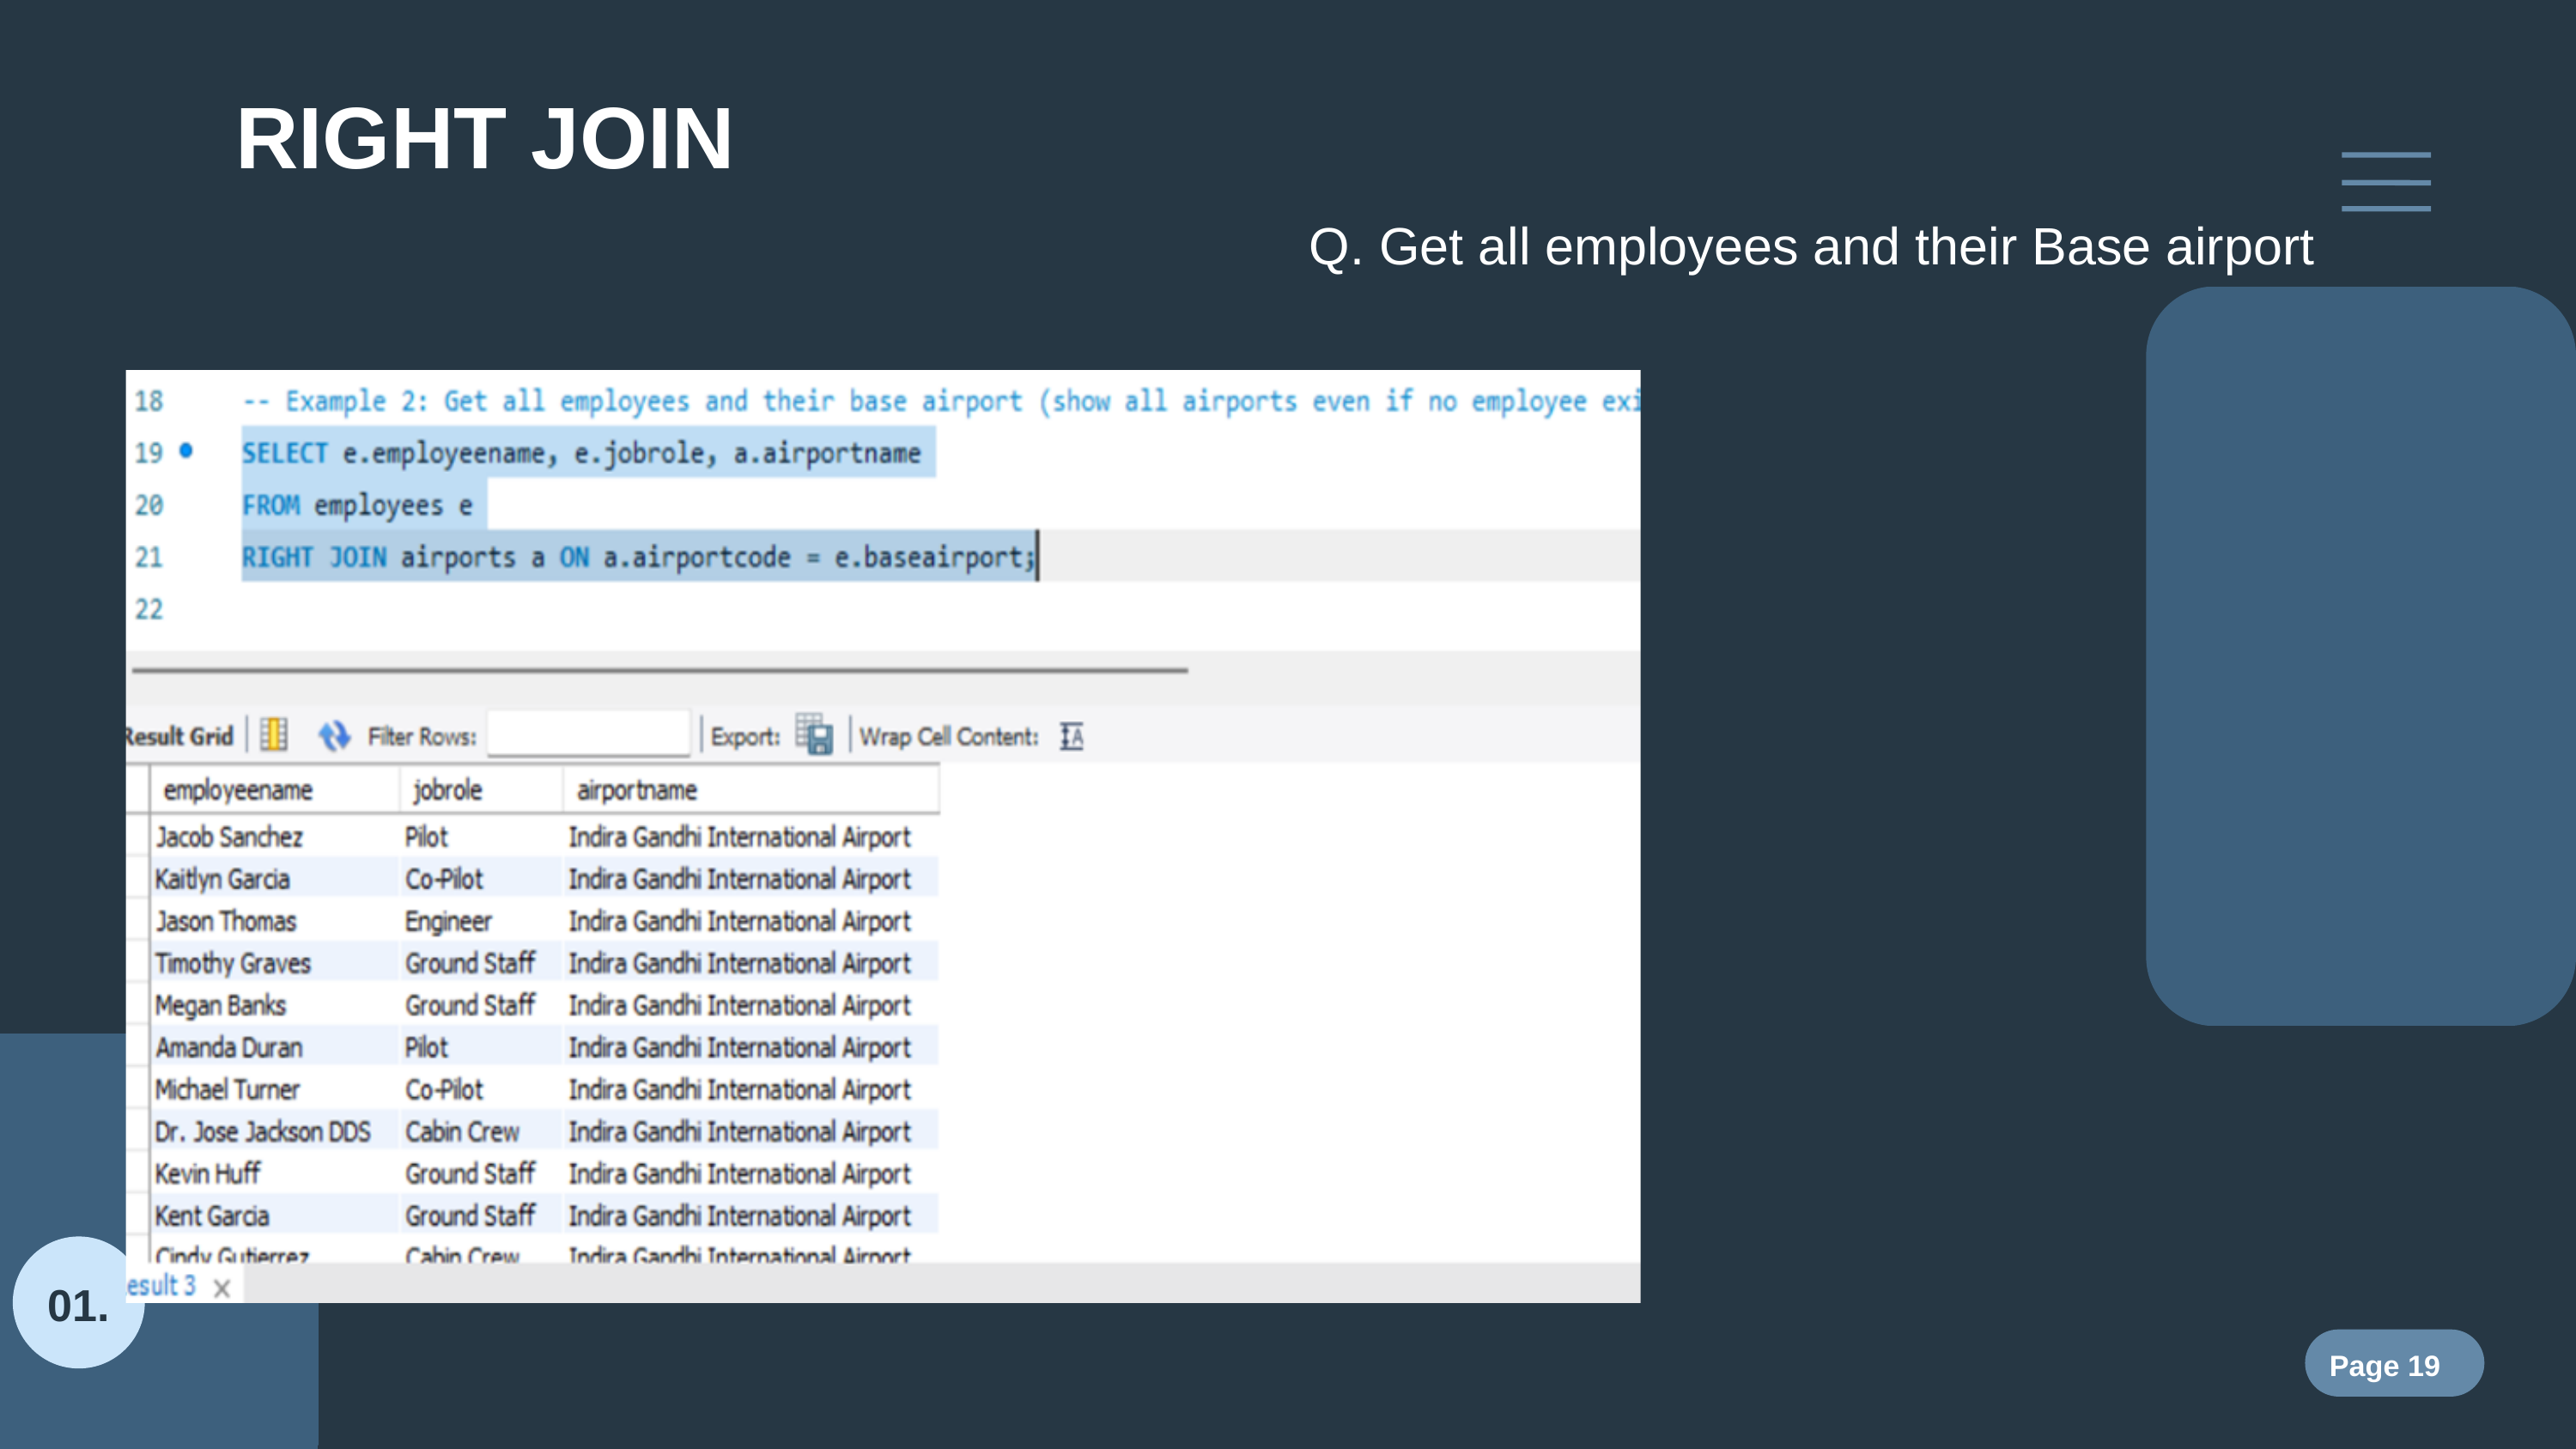

RIGHT JOIN

Q. Get all employees and their Base airport

01.

Page 19